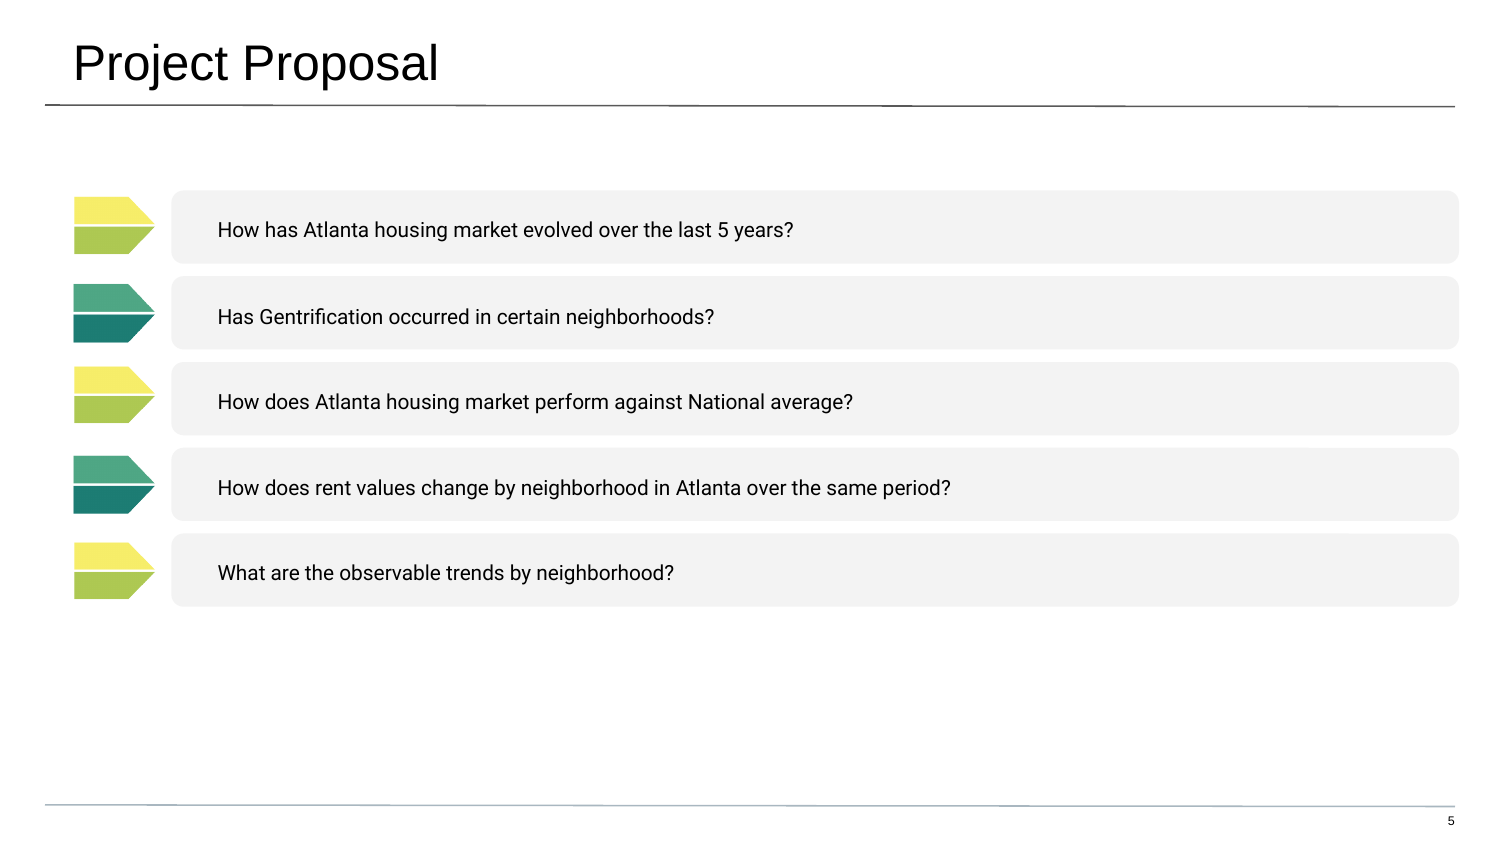

# Project Proposal
How has Atlanta housing market evolved over the last 5 years?
Has Gentrification occurred in certain neighborhoods?
How does Atlanta housing market perform against National average?
How does rent values change by neighborhood in Atlanta over the same period?
What are the observable trends by neighborhood?

5